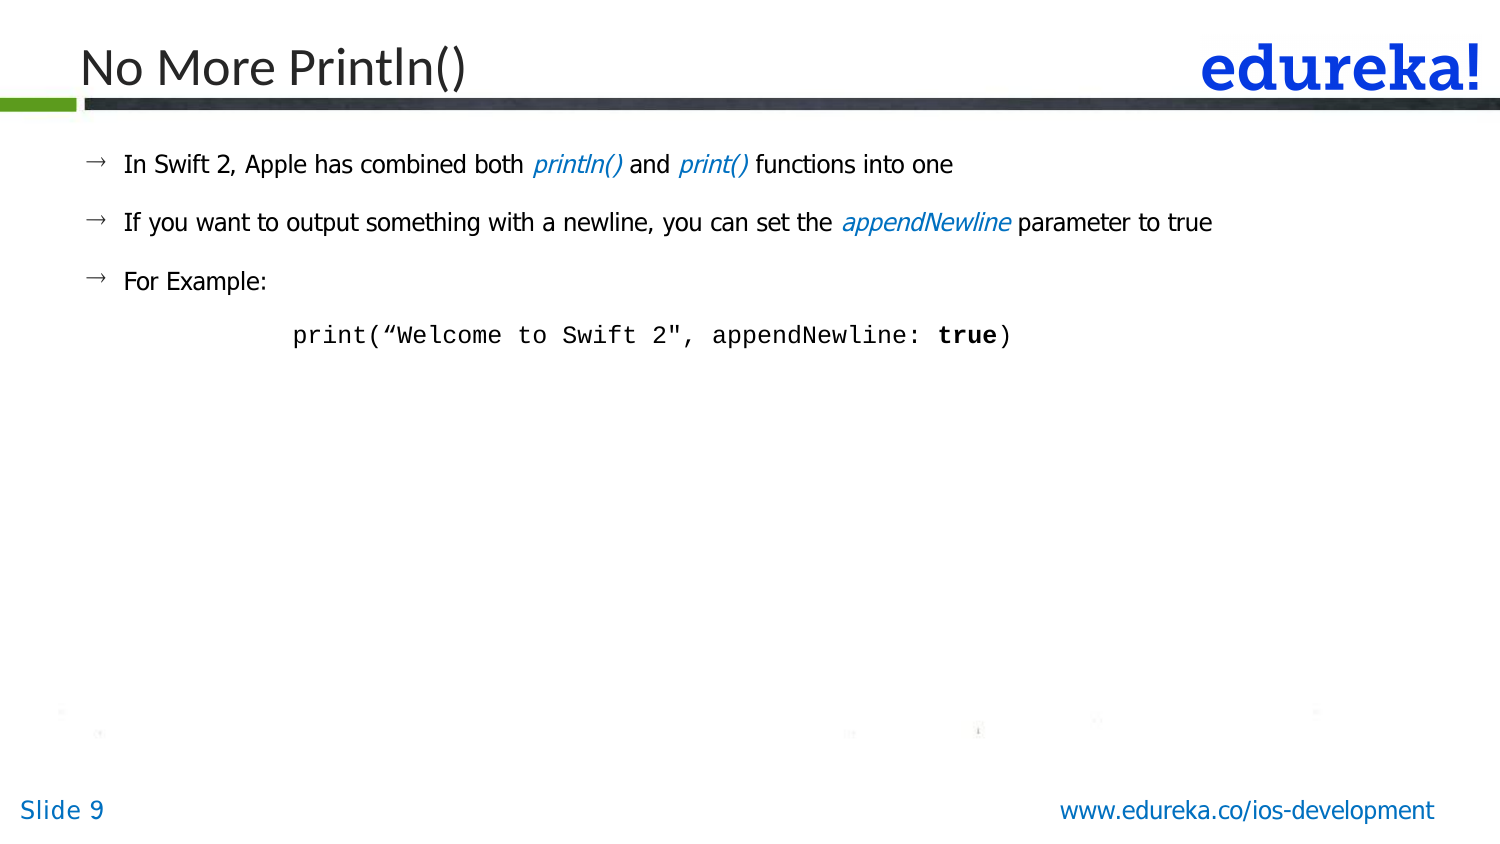

No More Println()
In Swift 2, Apple has combined both println() and print() functions into one
If you want to output something with a newline, you can set the appendNewline parameter to true
For Example:
print(“Welcome to Swift 2", appendNewline: true)